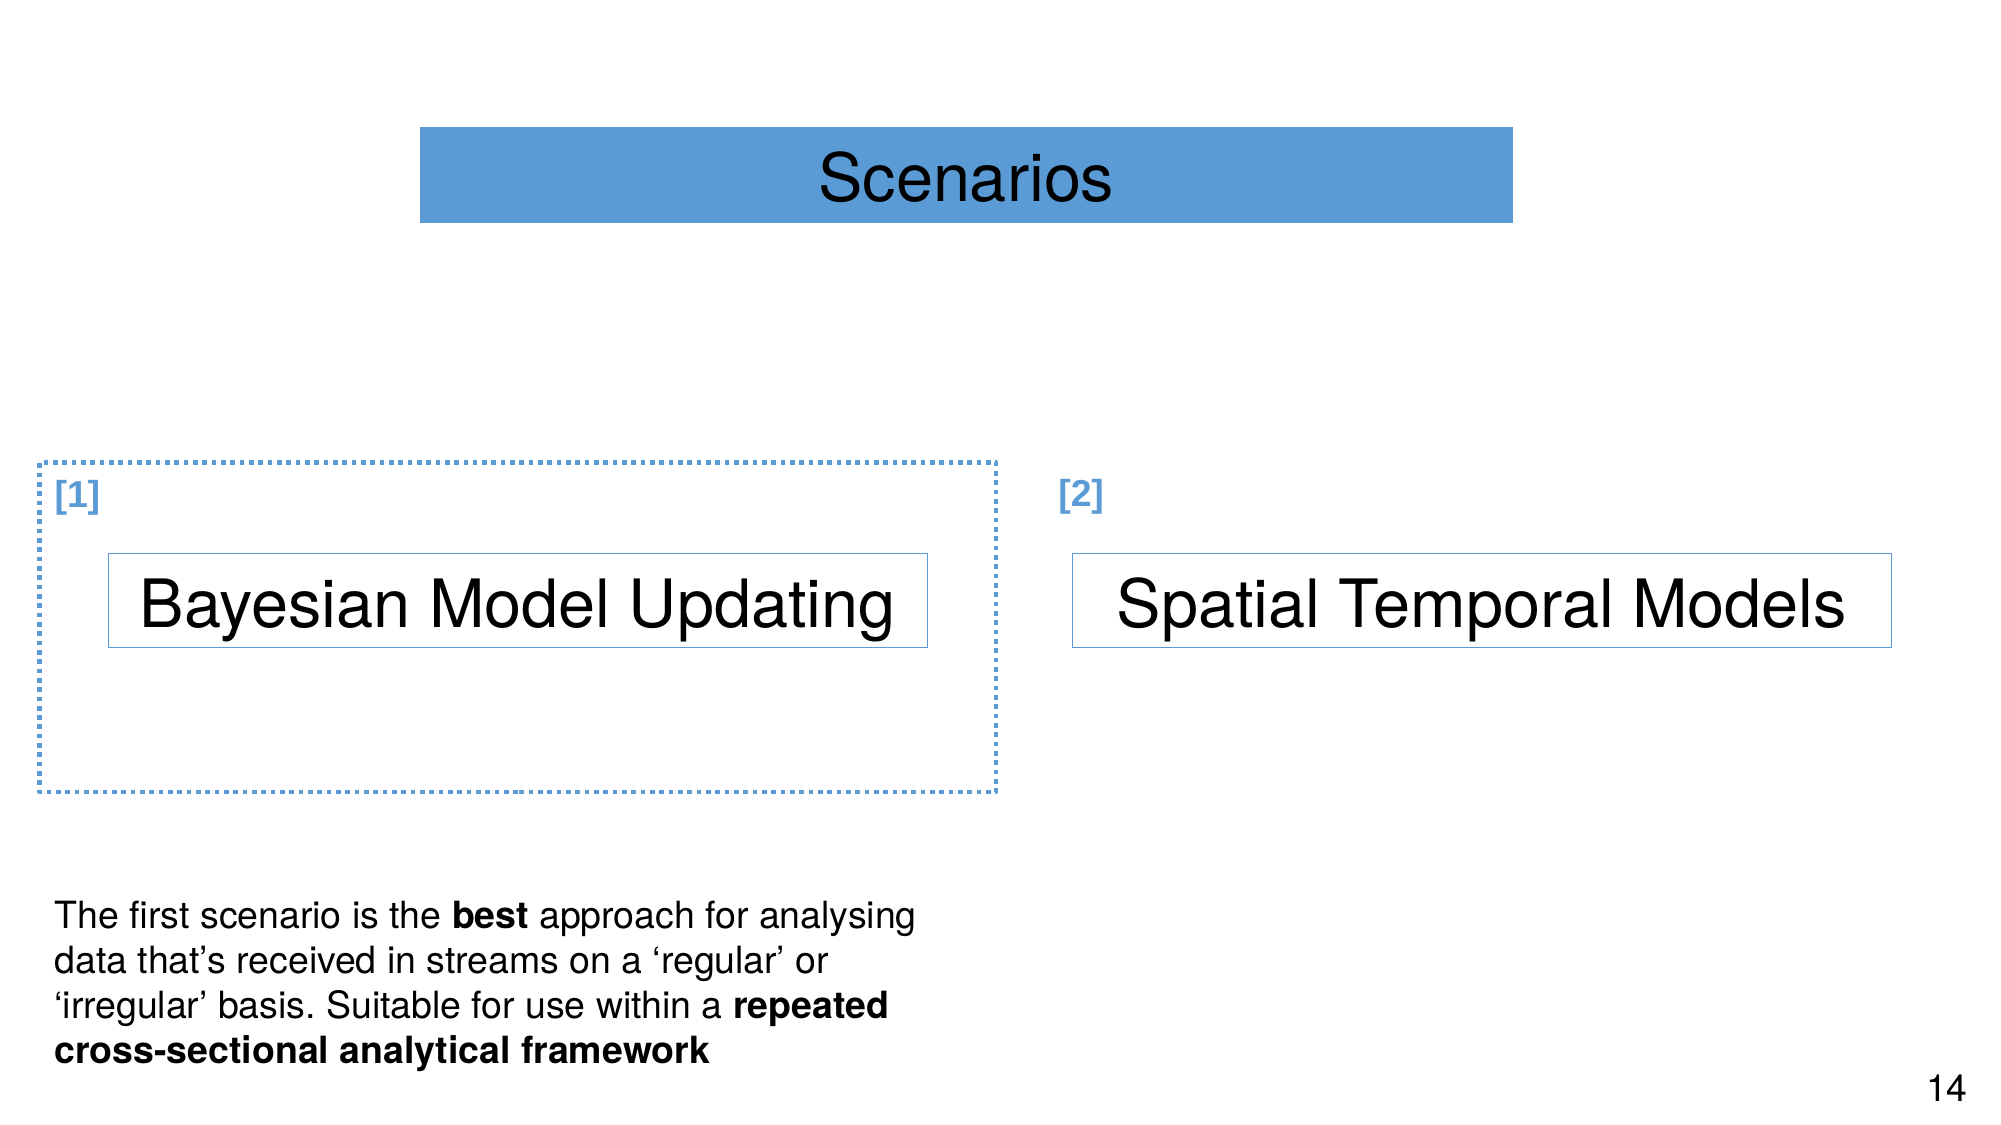

Scenarios
[2]

[1]

Bayesian Model Updating
Spatial Temporal Models
The first scenario is the best approach for analysing data that’s received in streams on a ‘regular’ or ‘irregular’ basis. Suitable for use within a repeated cross-sectional analytical framework
14